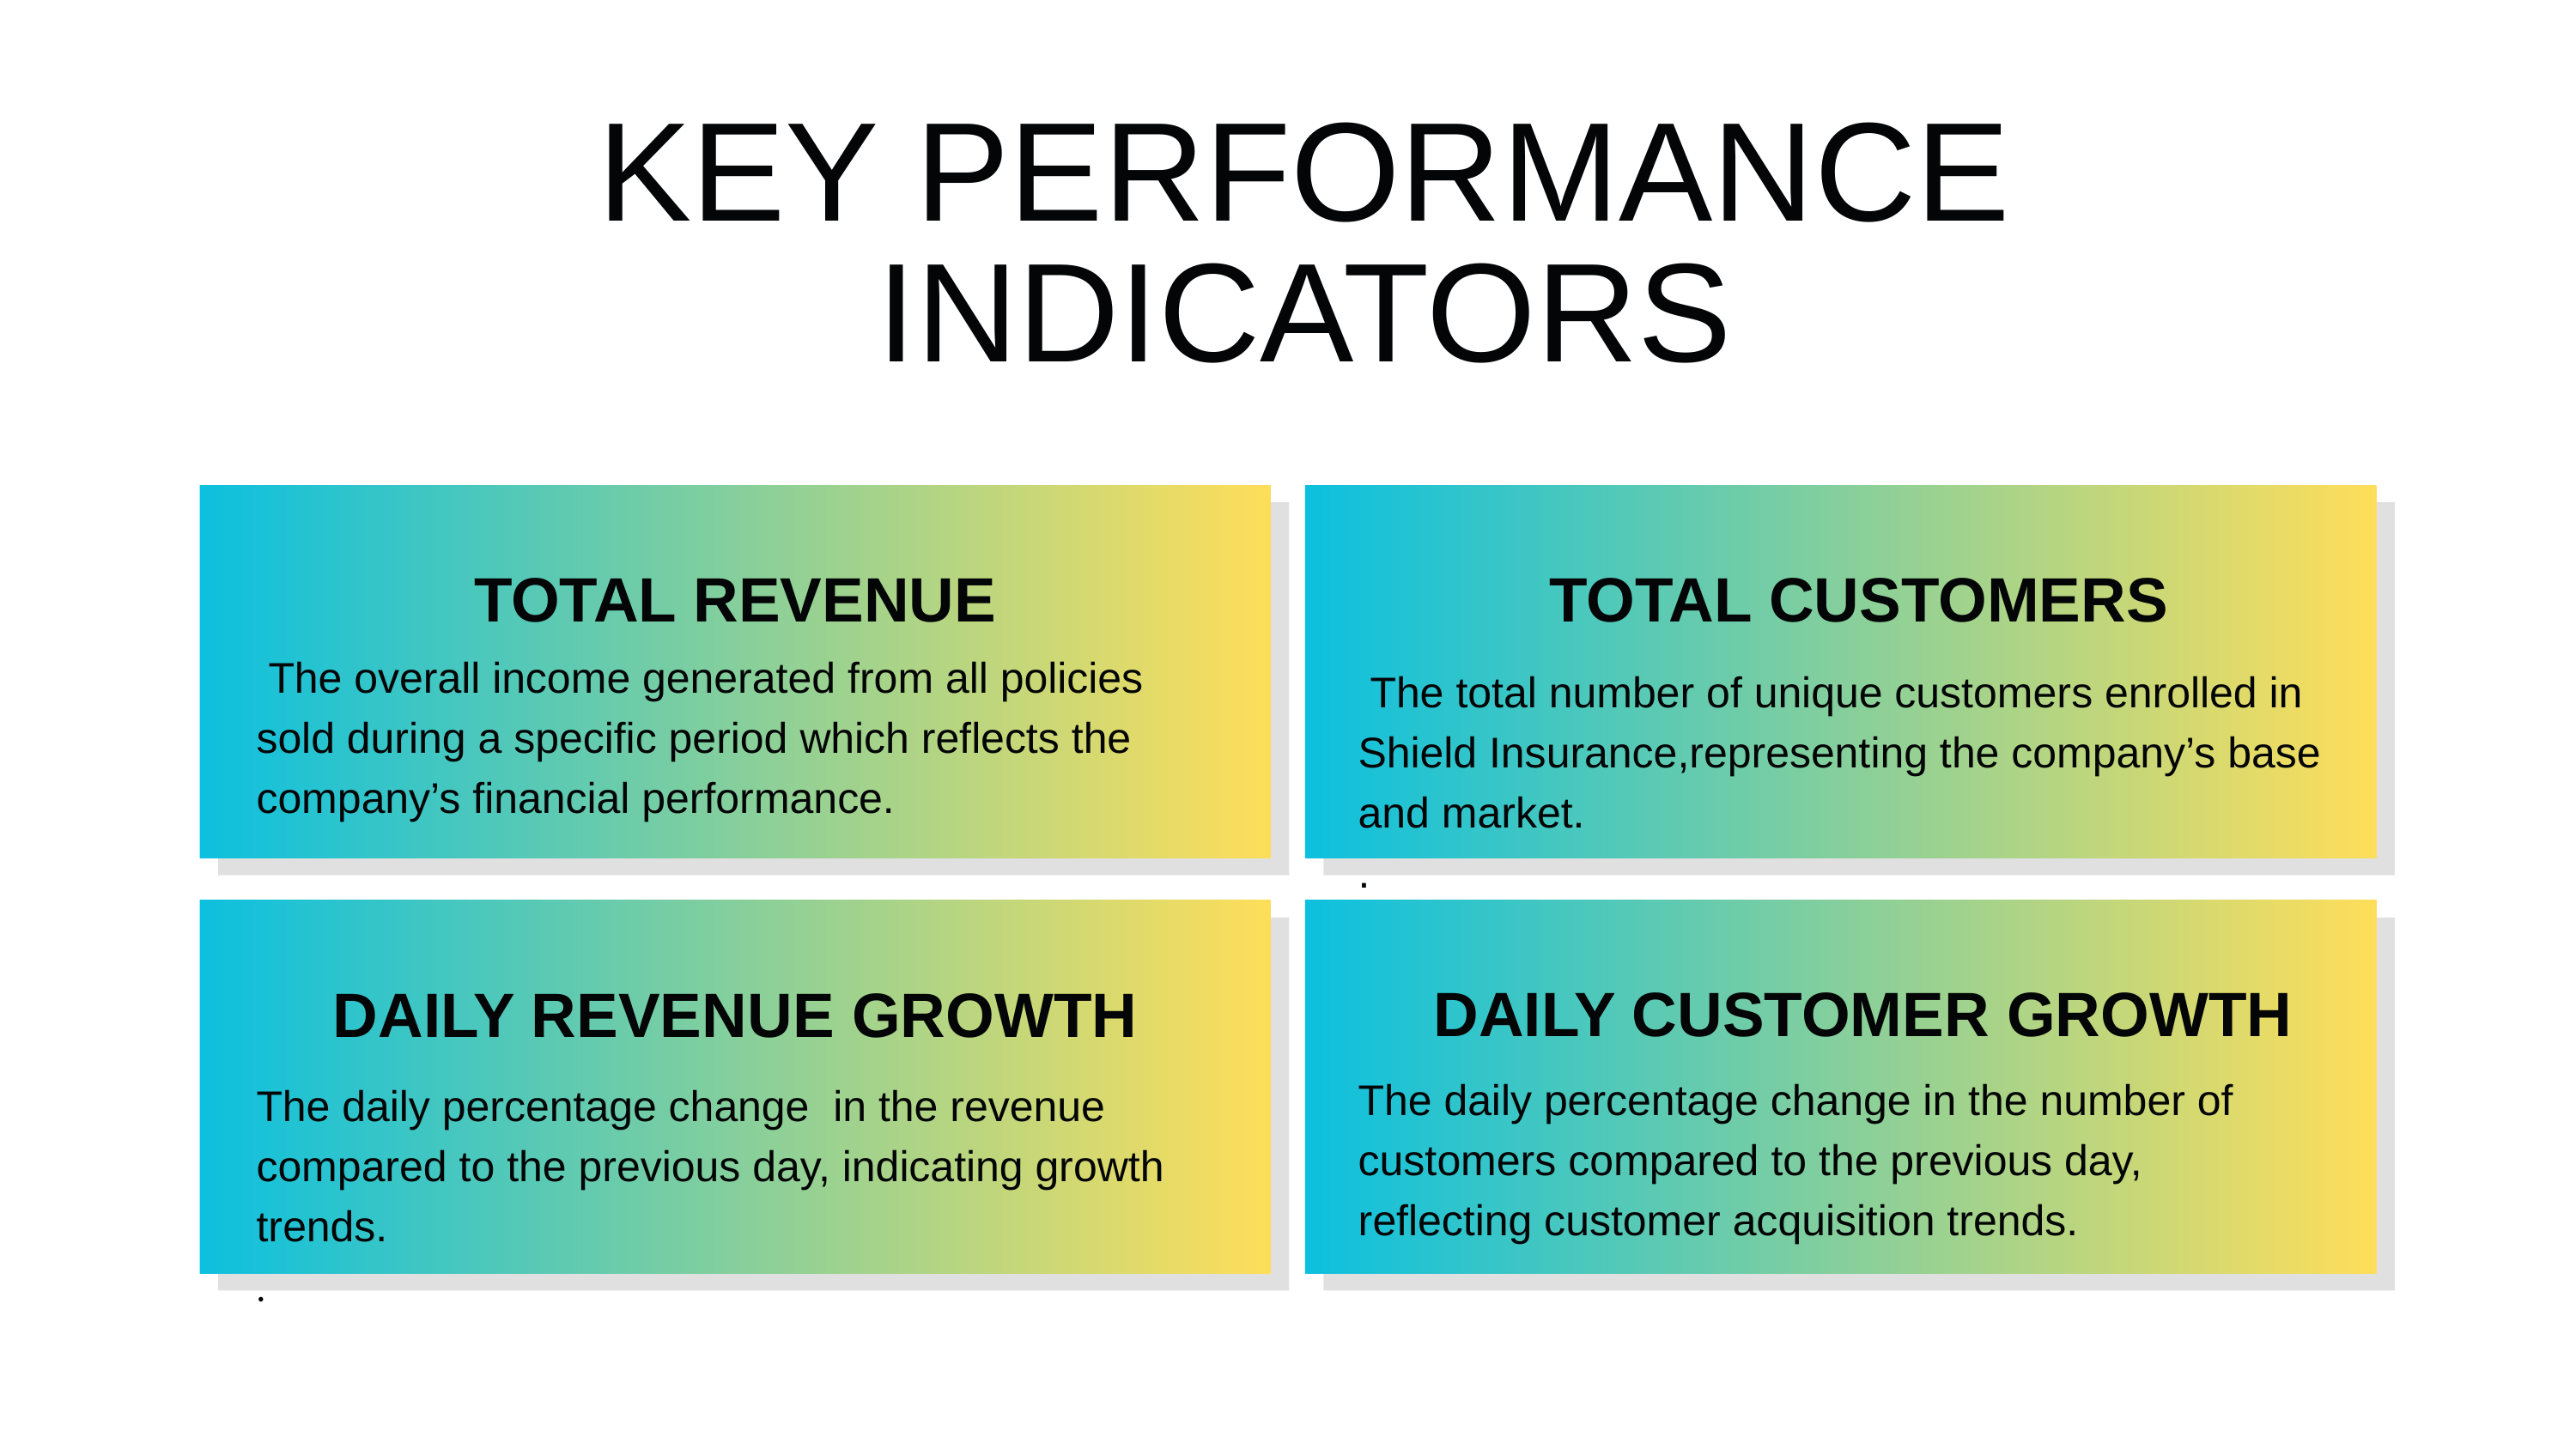

KEY PERFORMANCE INDICATORS

TOTAL REVENUE
TOTAL CUSTOMERS
 The overall income generated from all policies sold during a specific period which reflects the company’s financial performance.

 The total number of unique customers enrolled in Shield Insurance,representing the company’s base and market.
.

DAILY CUSTOMER GROWTH
DAILY REVENUE GROWTH
The daily percentage change in the number of customers compared to the previous day, reflecting customer acquisition trends.

The daily percentage change  in the revenue compared to the previous day, indicating growth trends.
.